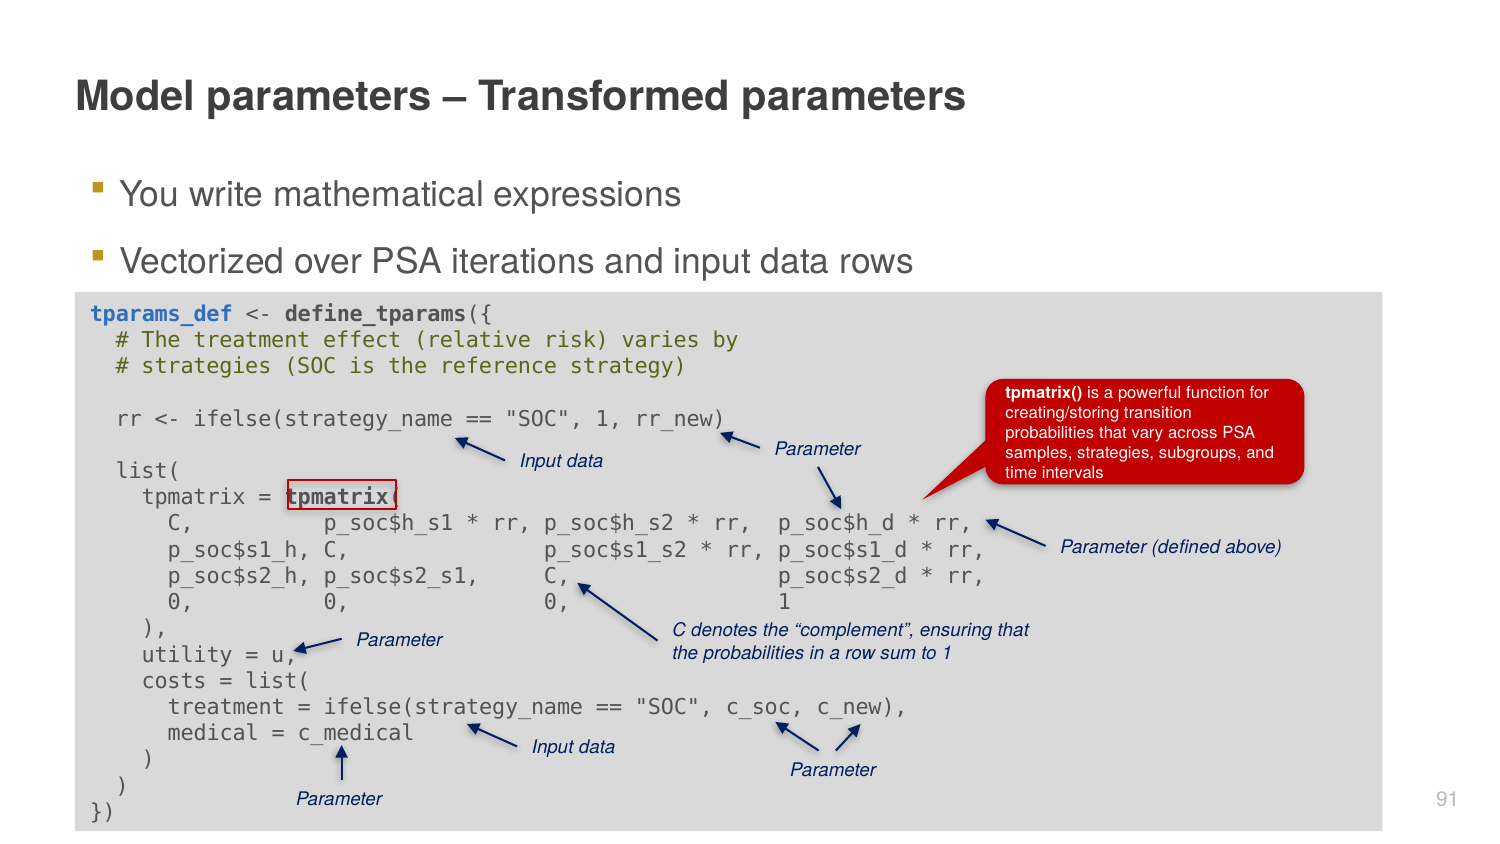

# Model parameters – Transformed parameters
You write mathematical expressions
Vectorized over PSA iterations and input data rows
tparams_def <- define_tparams({
  # The treatment effect (relative risk) varies by
  # strategies (SOC is the reference strategy)

  rr <- ifelse(strategy_name == "SOC", 1, rr_new)

  list(
    tpmatrix = tpmatrix(
      C,          p_soc$h_s1 * rr, p_soc$h_s2 * rr,  p_soc$h_d * rr,
      p_soc$s1_h, C,               p_soc$s1_s2 * rr, p_soc$s1_d * rr,
      p_soc$s2_h, p_soc$s2_s1,     C,                p_soc$s2_d * rr,
      0,          0,               0,                1
    ),
    utility = u,
    costs = list(
      treatment = ifelse(strategy_name == "SOC", c_soc, c_new),
      medical = c_medical
    )
  )
})
tpmatrix() is a powerful function for creating/storing transition probabilities that vary across PSA samples, strategies, subgroups, and time intervals
Parameter
Input data

Parameter (defined above)
C denotes the “complement”, ensuring that the probabilities in a row sum to 1
Parameter
Input data
Parameter

91
Parameter